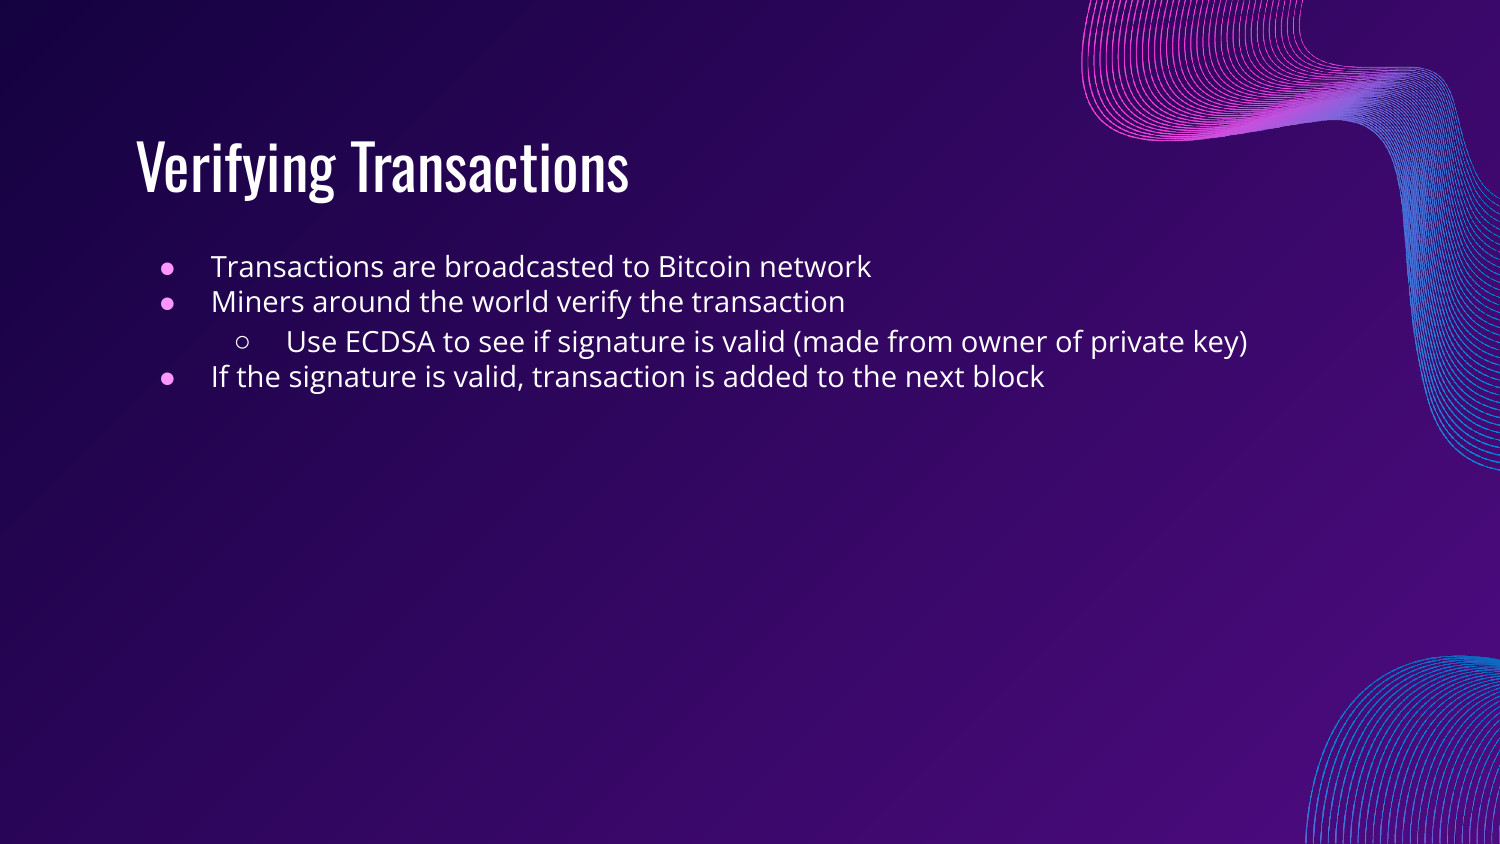

# Verifying Transactions
Transactions are broadcasted to Bitcoin network
Miners around the world verify the transaction
Use ECDSA to see if signature is valid (made from owner of private key)
If the signature is valid, transaction is added to the next block